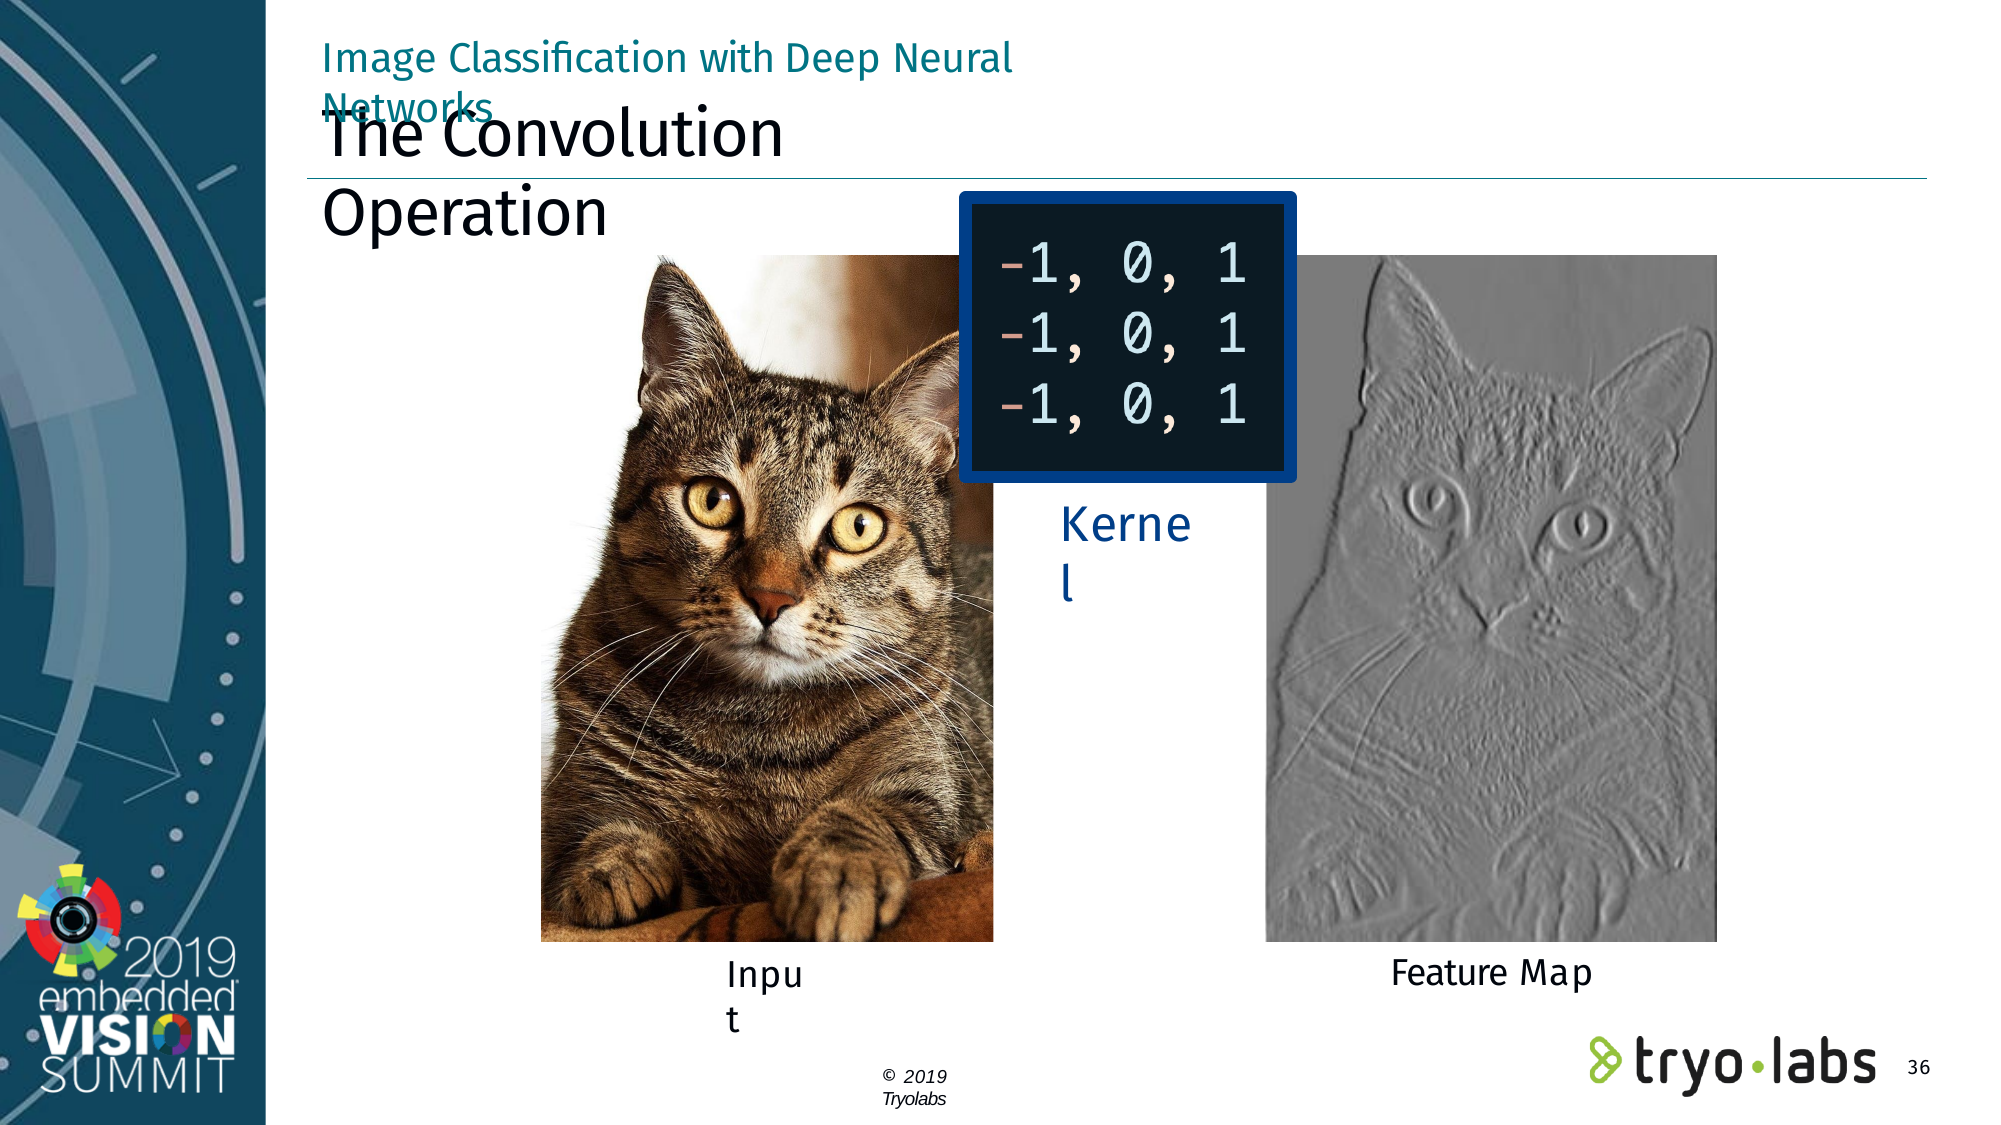

Image Classification with Deep Neural Networks
# The Convolution Operation

Kernel
Feature Map
Input

36
© 2019 Tryolabs